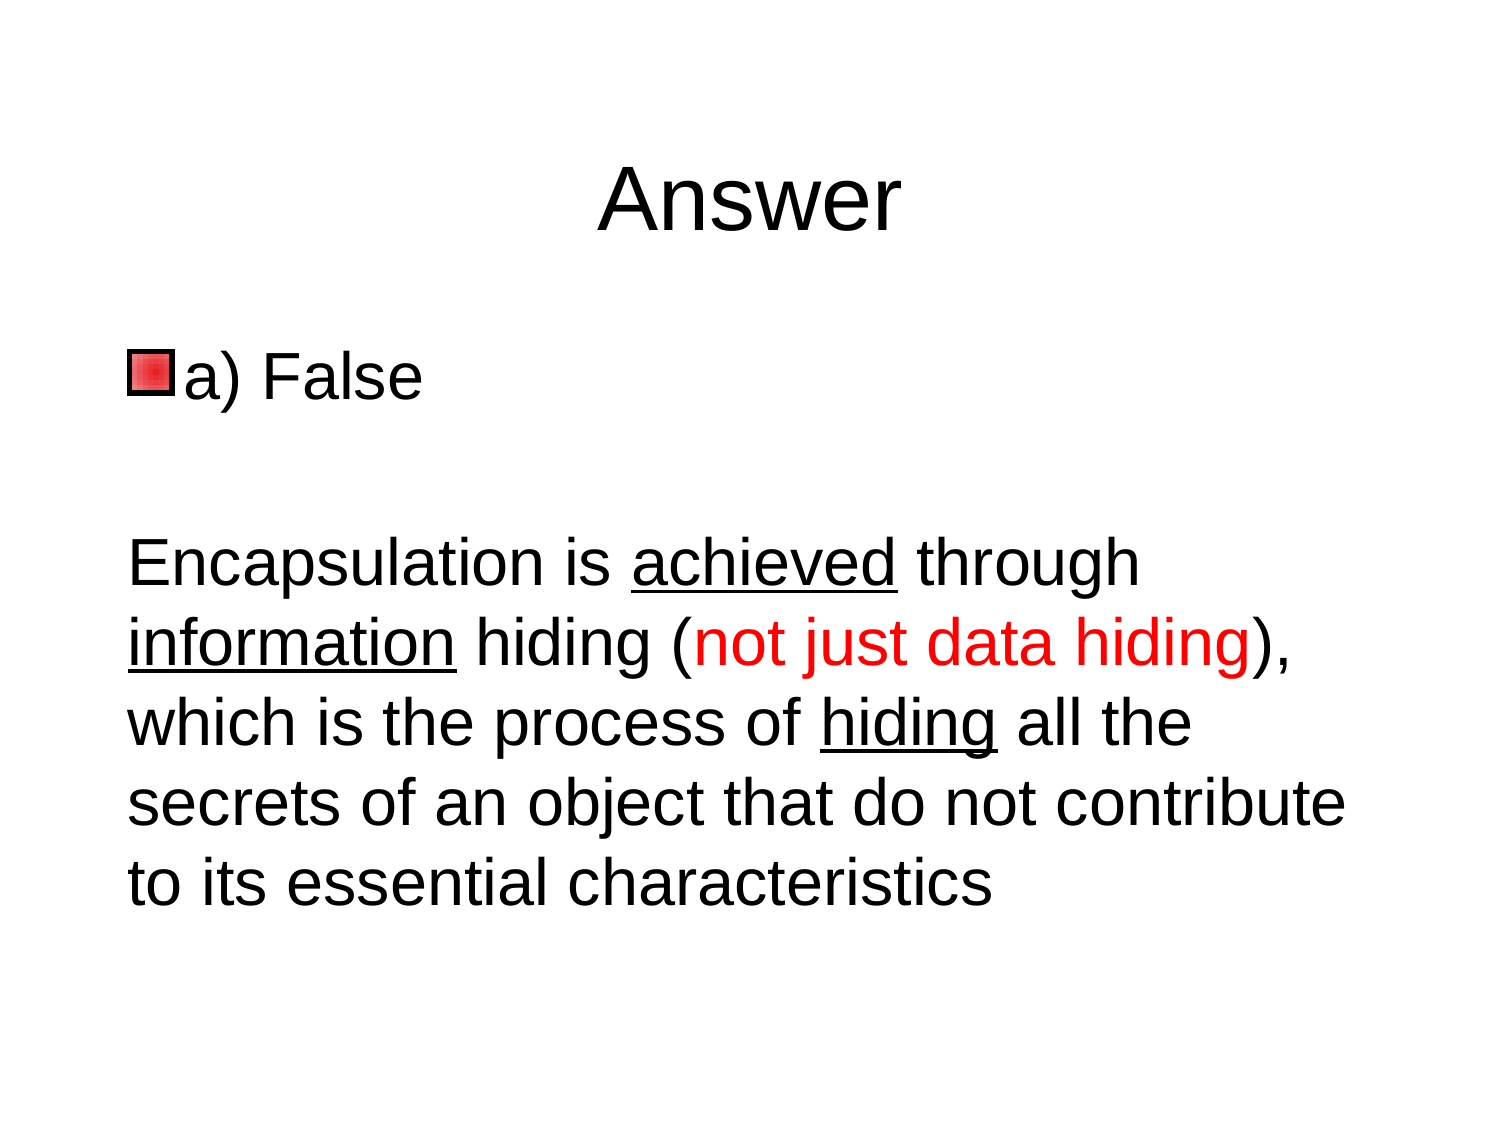

# Answer
a) False

Encapsulation is achieved through information hiding (not just data hiding), which is the process of hiding all the secrets of an object that do not contribute to its essential characteristics